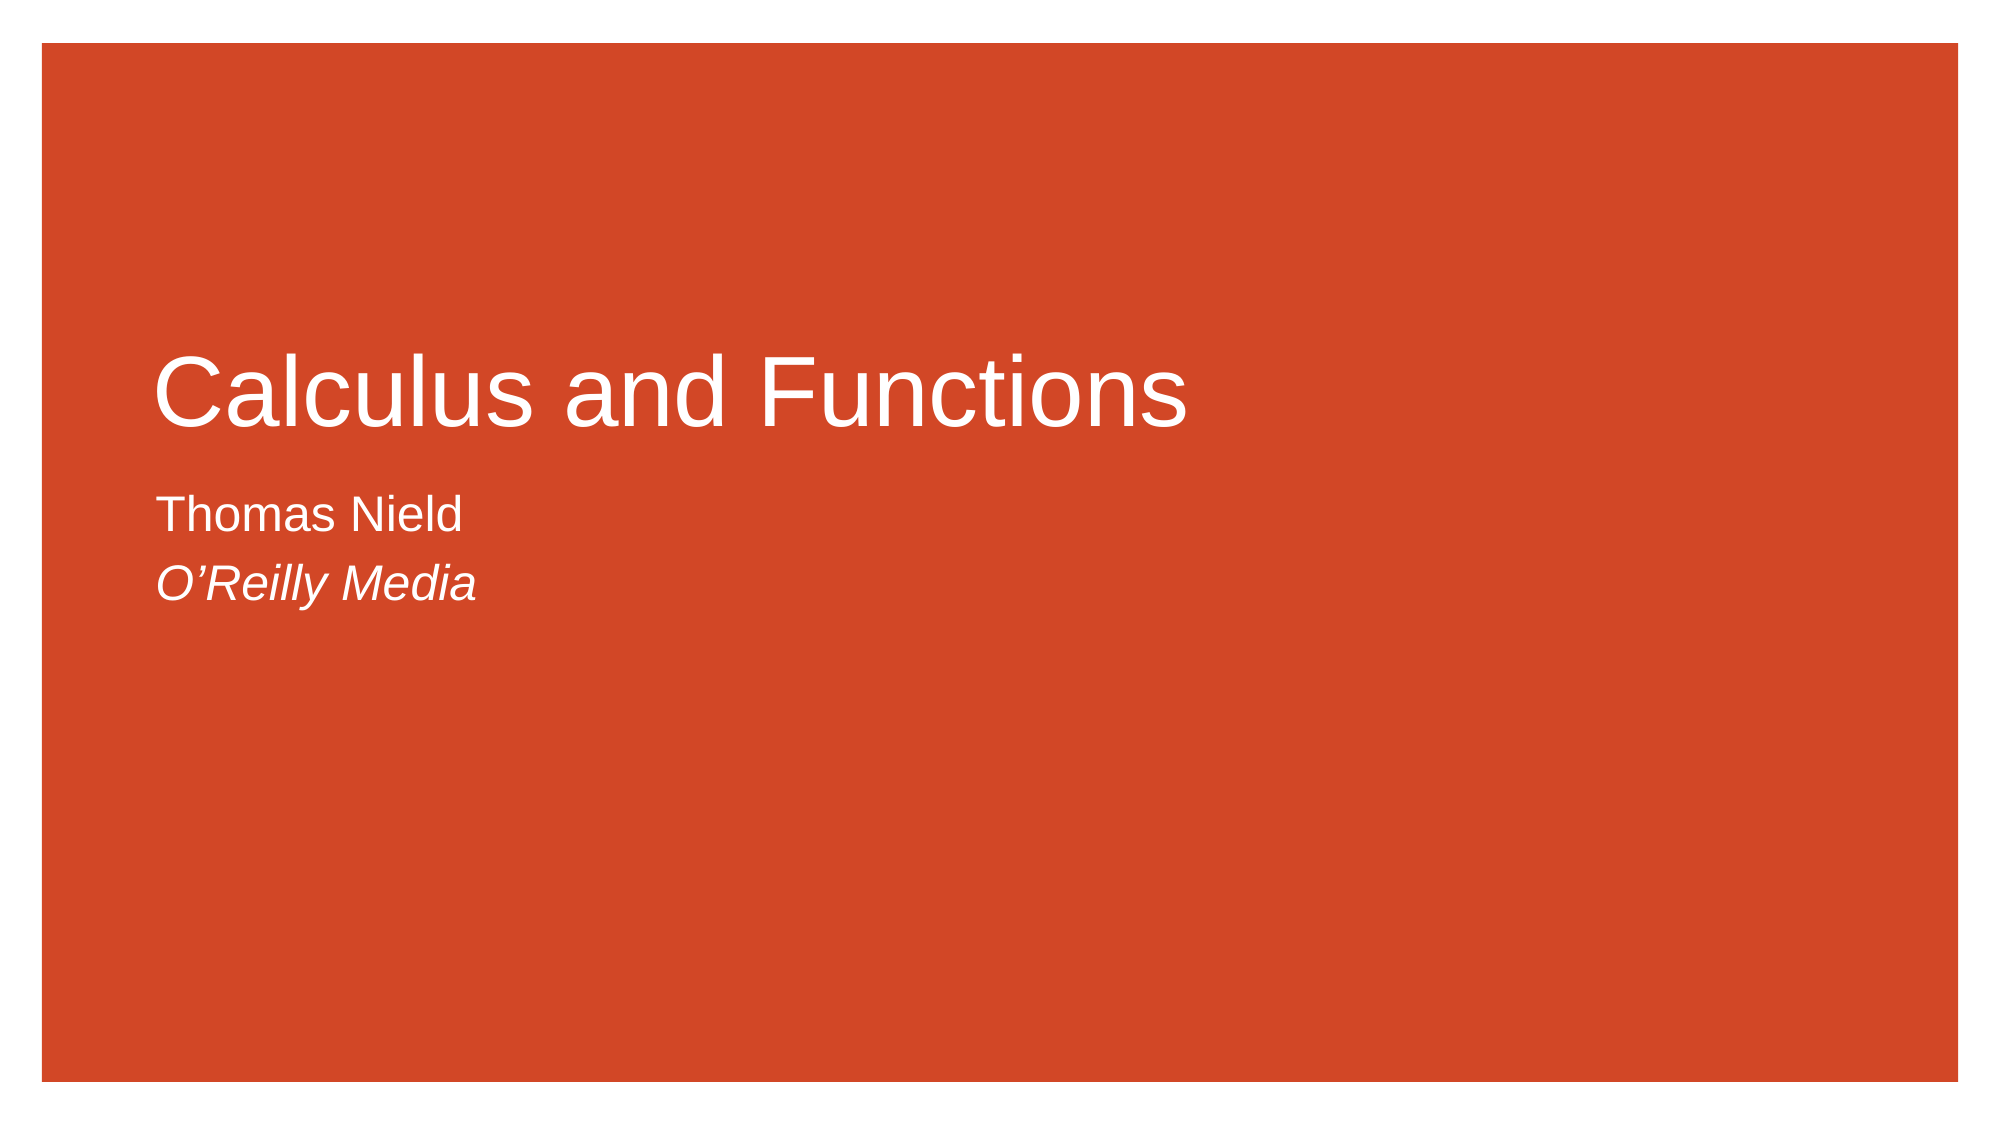

# Calculus and Functions
Thomas Nield
O’Reilly Media